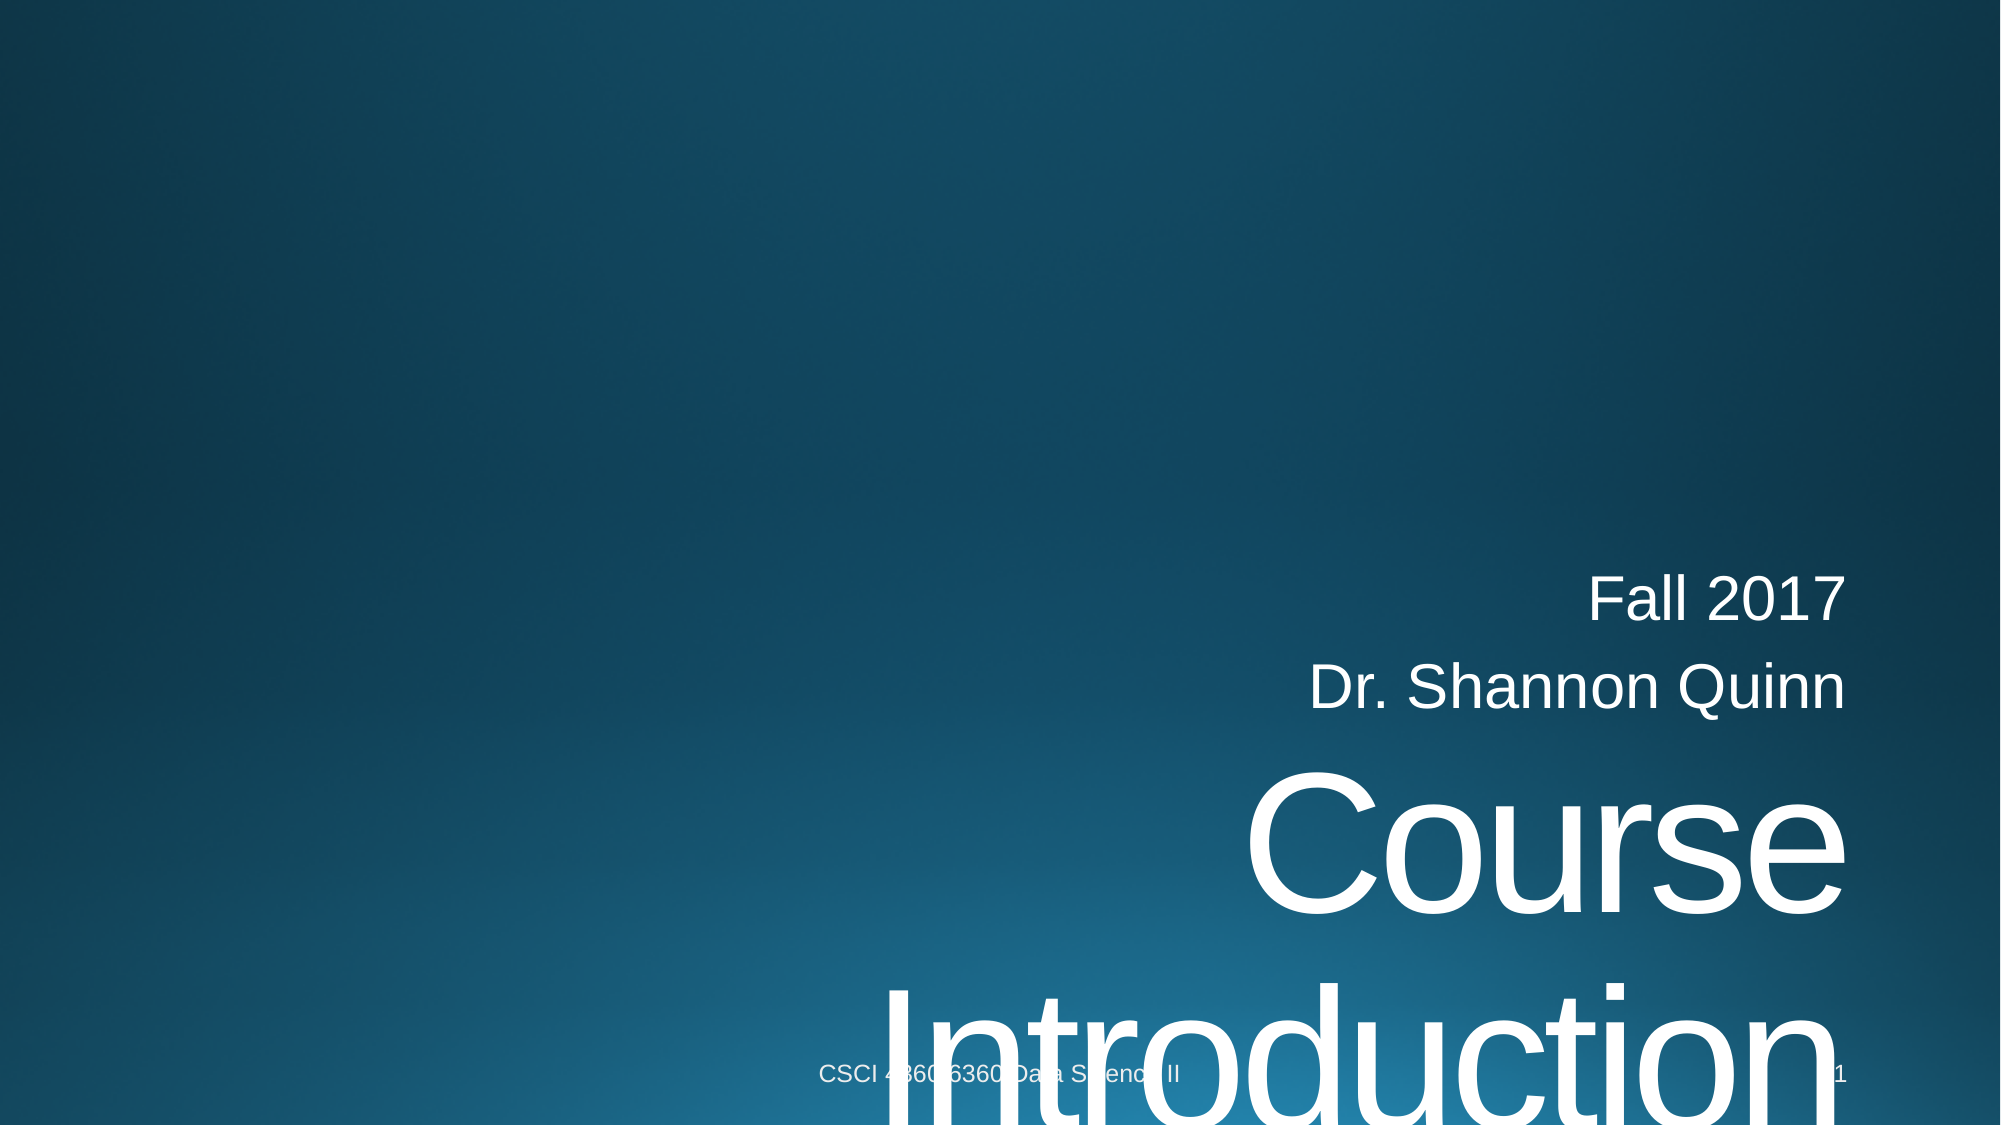

Fall 2017
Dr. Shannon Quinn
# Course Introduction
CSCI 4360/6360 Data Science II
1